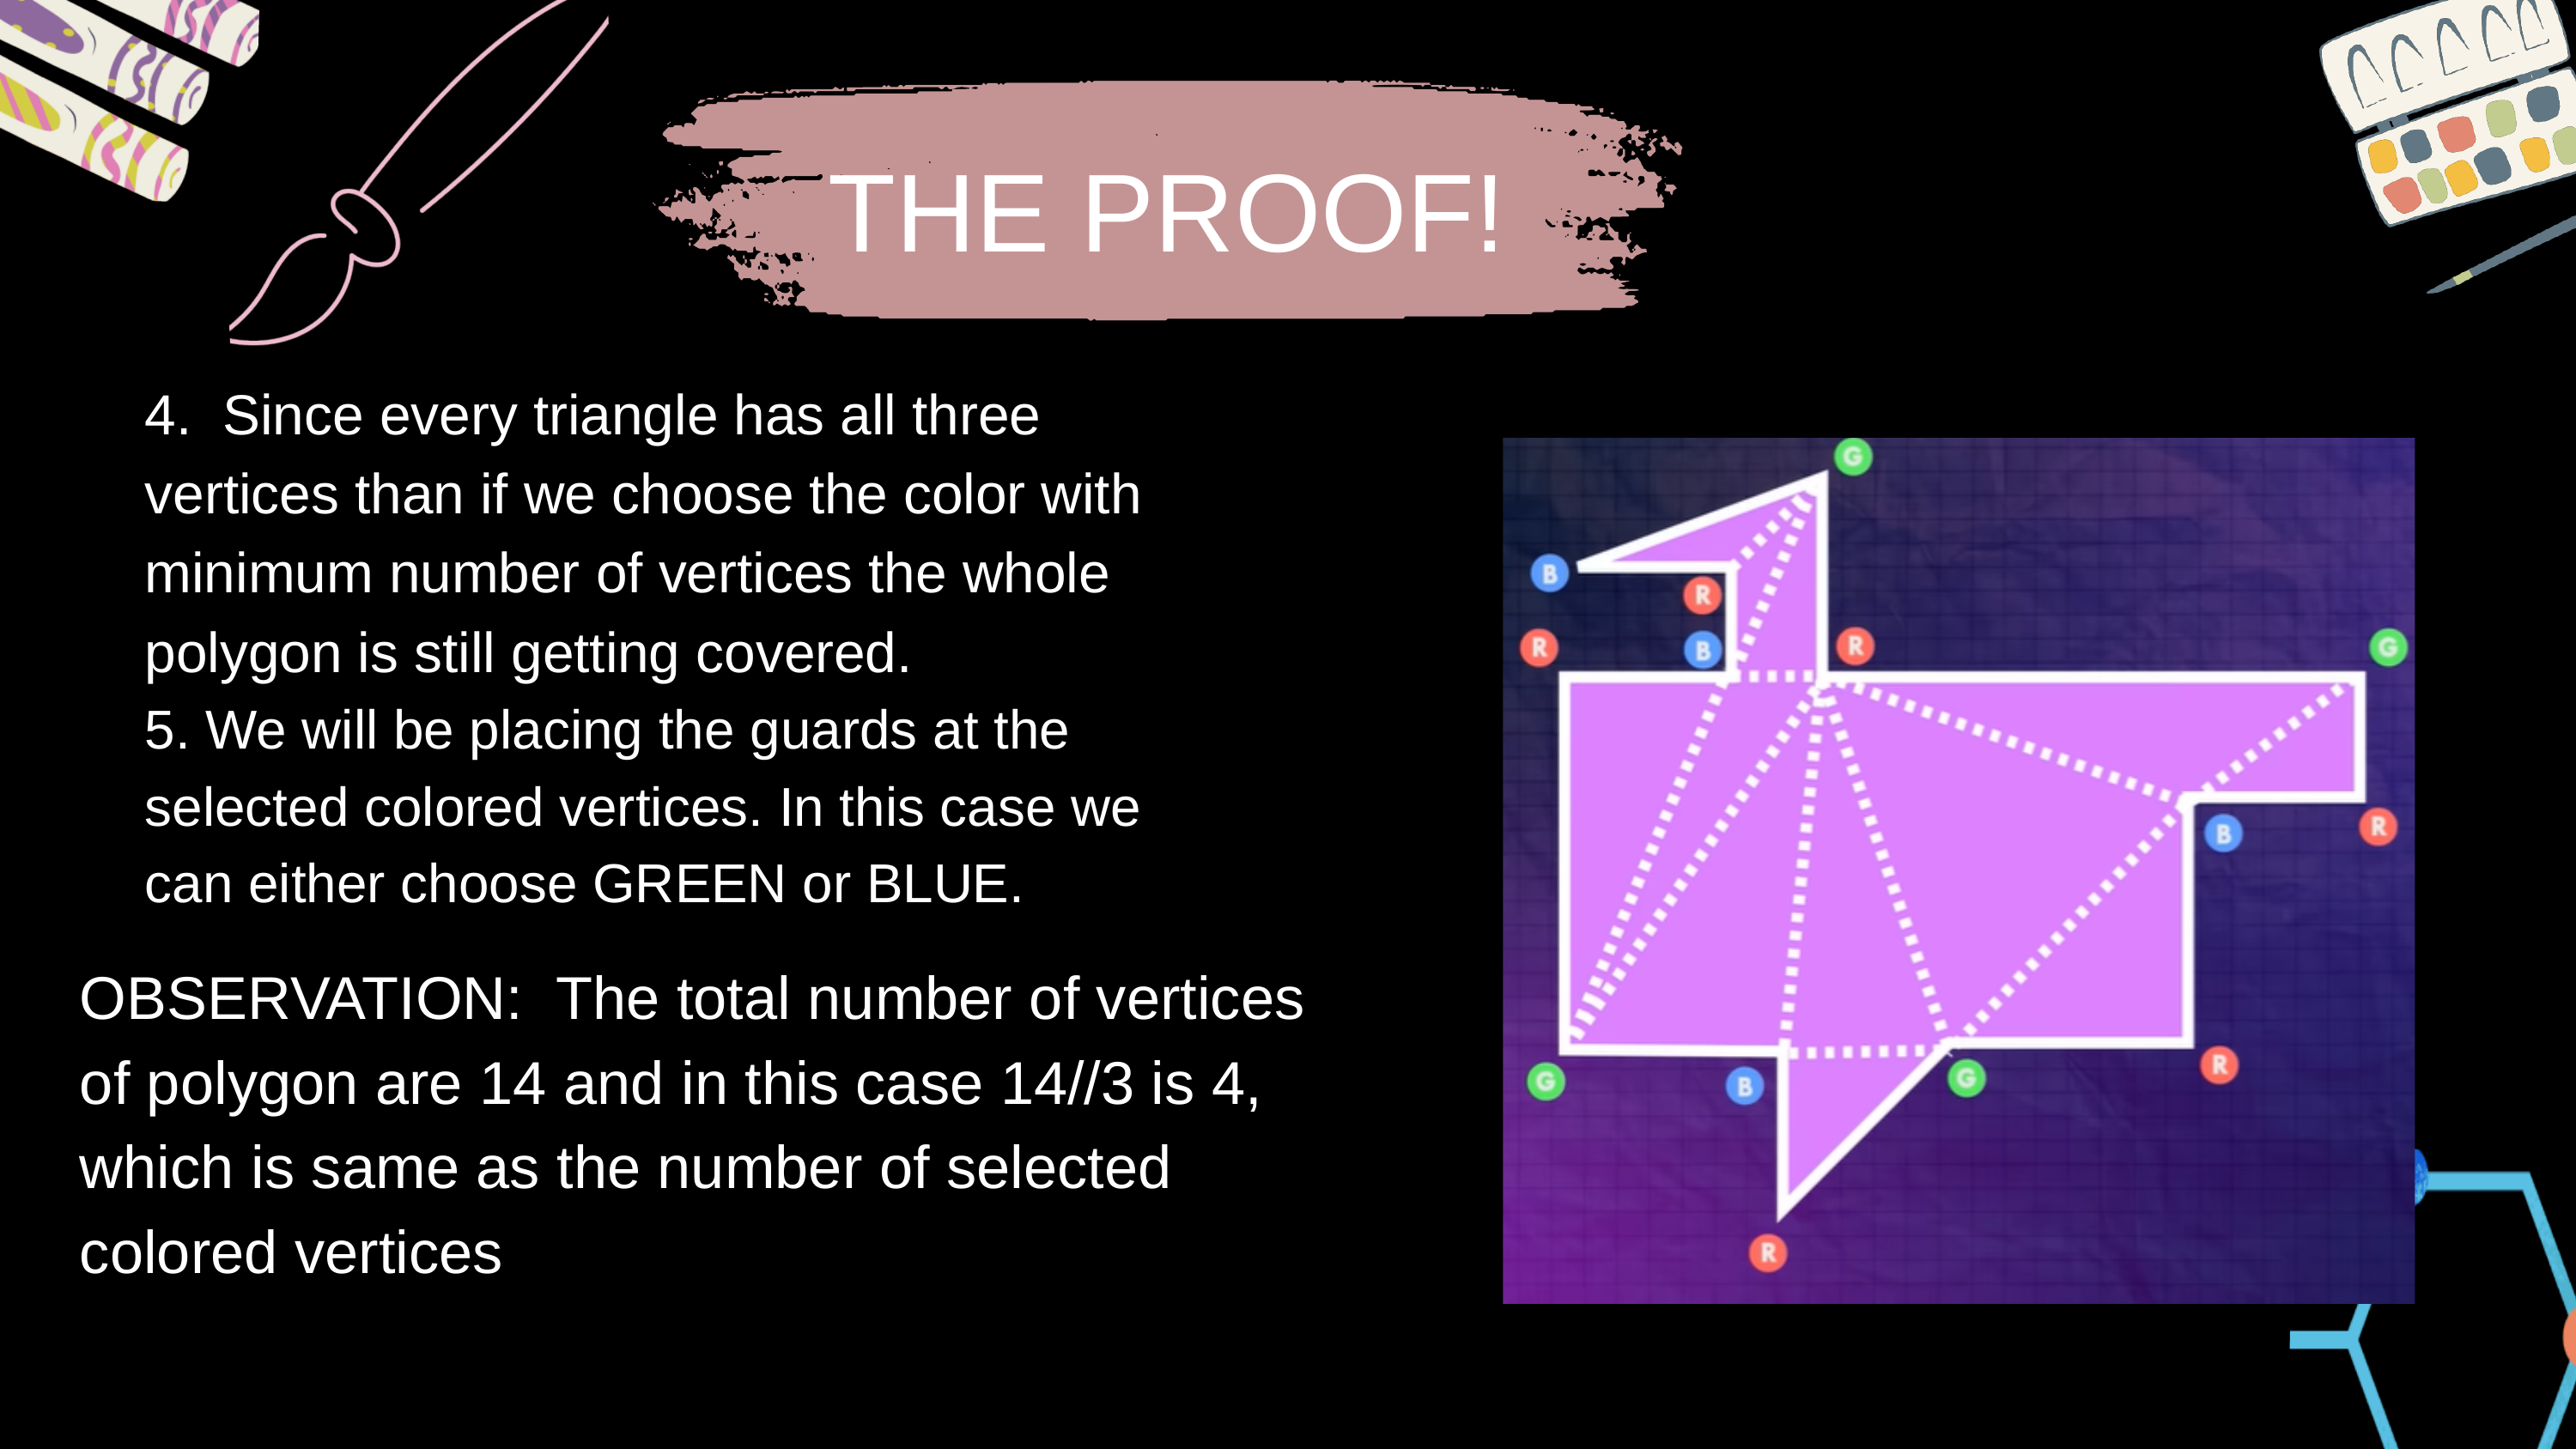

THE PROOF!
4.  Since every triangle has all three vertices than if we choose the color with minimum number of vertices the whole polygon is still getting covered.
5. We will be placing the guards at the selected colored vertices. In this case we can either choose GREEN or BLUE.

OBSERVATION:  The total number of vertices of polygon are 14 and in this case 14//3 is 4, which is same as the number of selected colored vertices